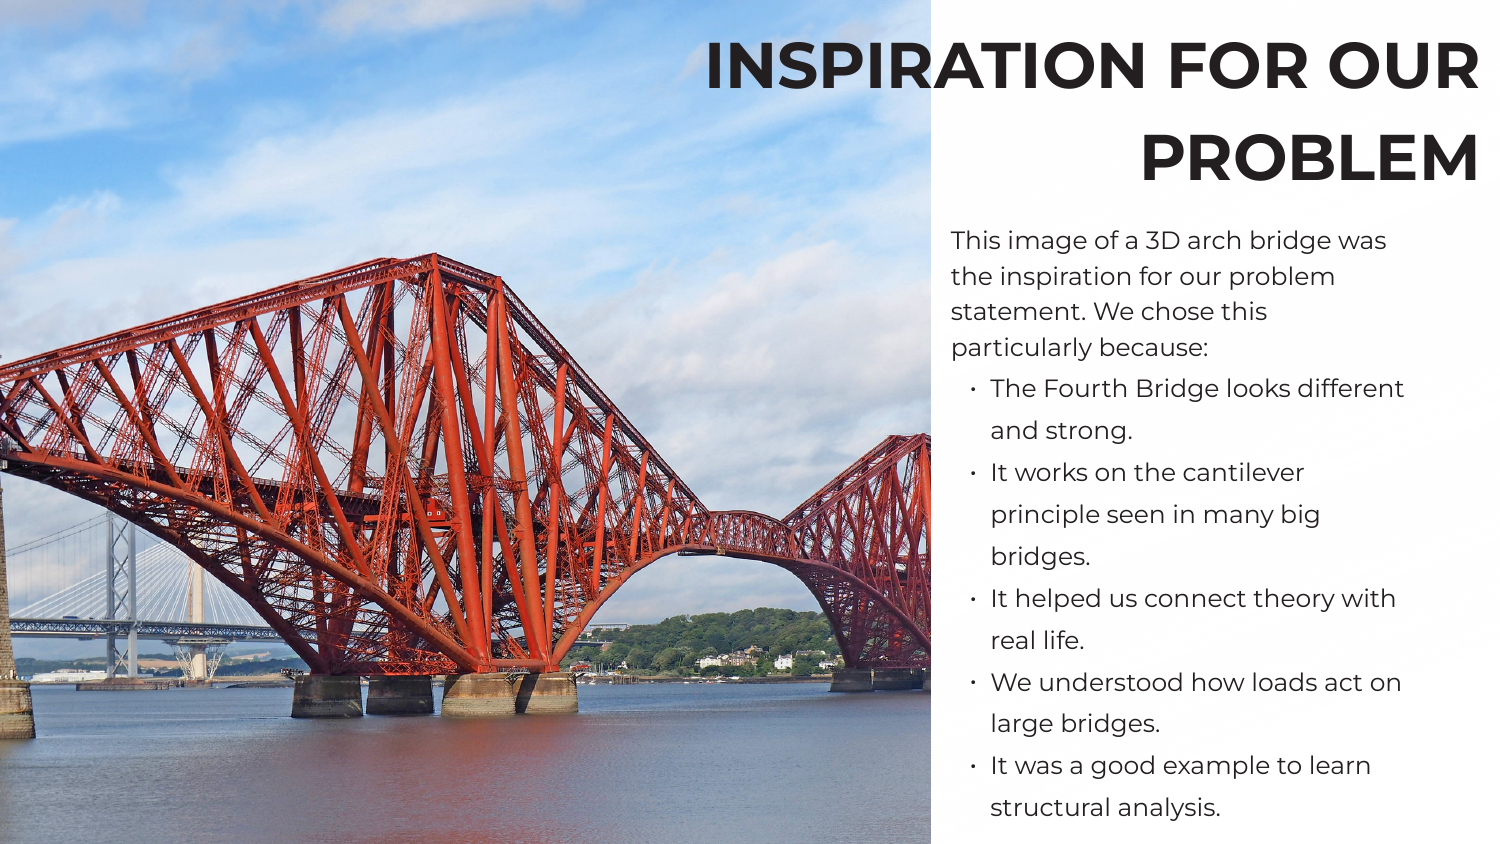

INSPIRATION FOR OUR PROBLEM
This image of a 3D arch bridge was the inspiration for our problem statement. We chose this particularly because:
The Fourth Bridge looks different and strong.
It works on the cantilever principle seen in many big bridges.
It helped us connect theory with real life.
We understood how loads act on large bridges.
It was a good example to learn structural analysis.